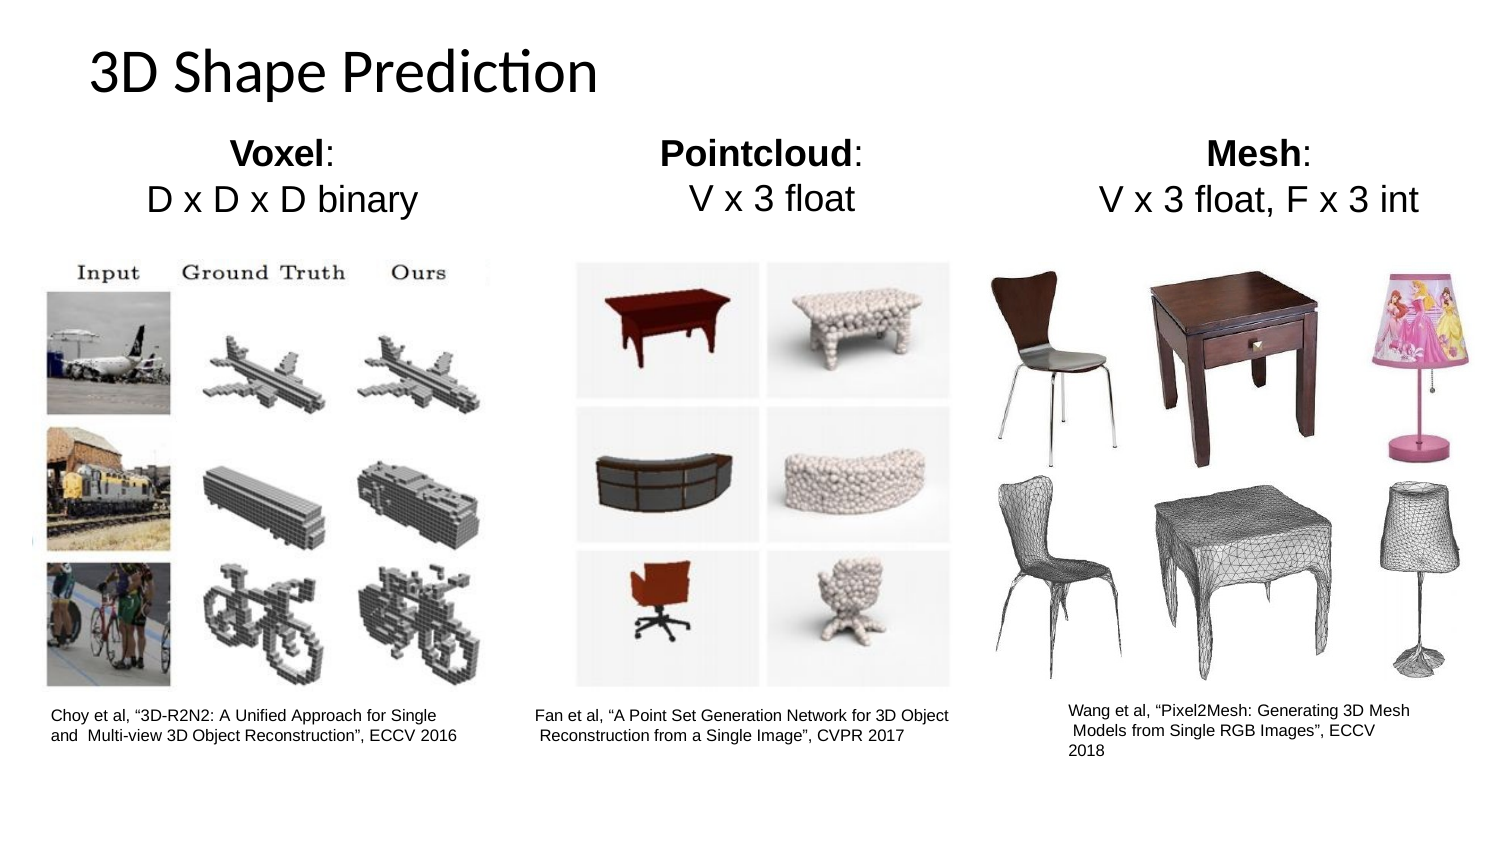

# 3D Shape Prediction
Voxel:
D x D x D binary
Pointcloud:  V x 3 float
Mesh:
V x 3 float, F x 3 int

Wang et al, “Pixel2Mesh: Generating 3D Mesh  Models from Single RGB Images”, ECCV 2018
Choy et al, “3D-R2N2: A Unified Approach for Single and  Multi-view 3D Object Reconstruction”, ECCV 2016
Fan et al, “A Point Set Generation Network for 3D Object  Reconstruction from a Single Image”, CVPR 2017
May 14, 2019
113